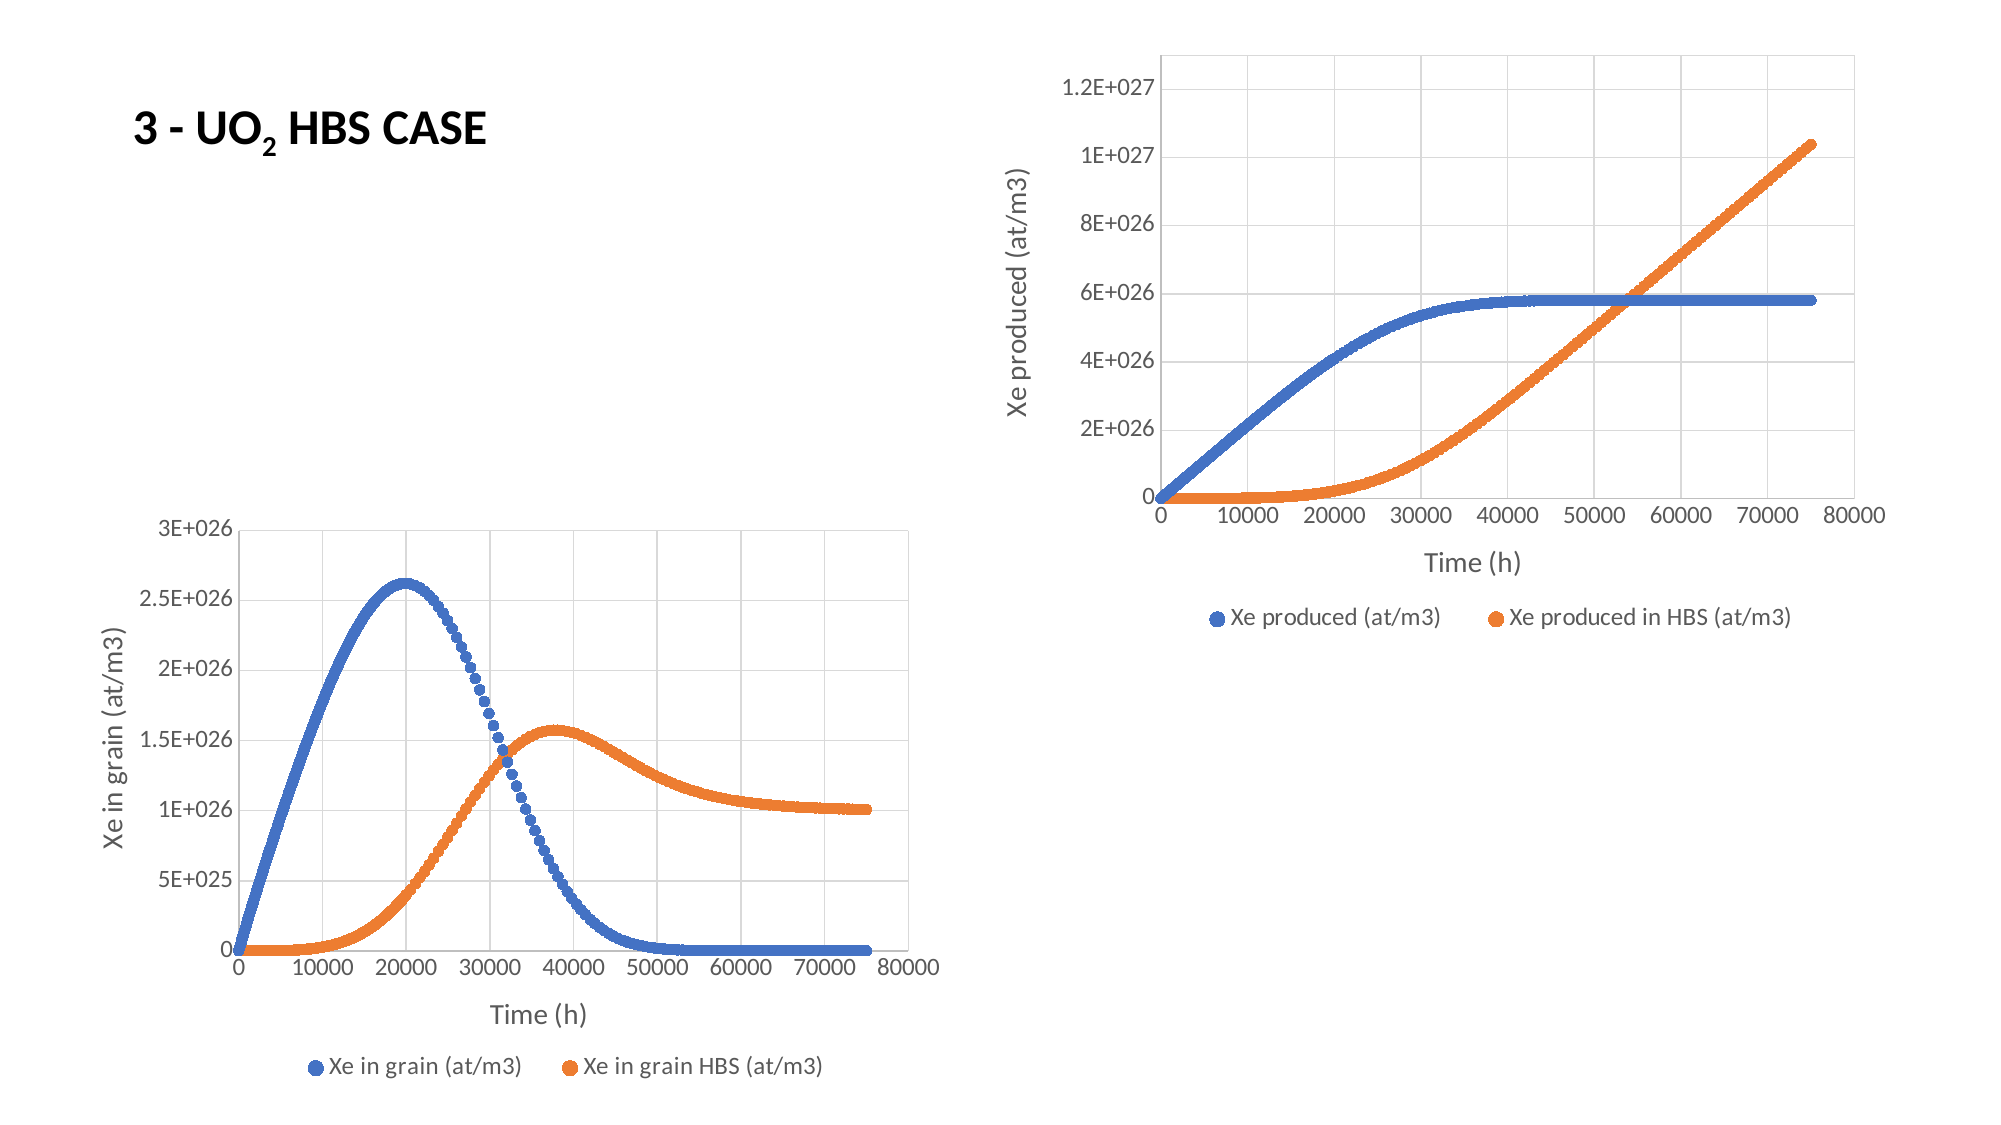

### Chart

| Category | Xe produced (at/m3) | Xe produced in HBS (at/m3) |
|---|---|---|
3 - UO2 HBS CASE

### Chart

| Category | Xe in grain (at/m3) | Xe in grain HBS (at/m3) |
|---|---|---|